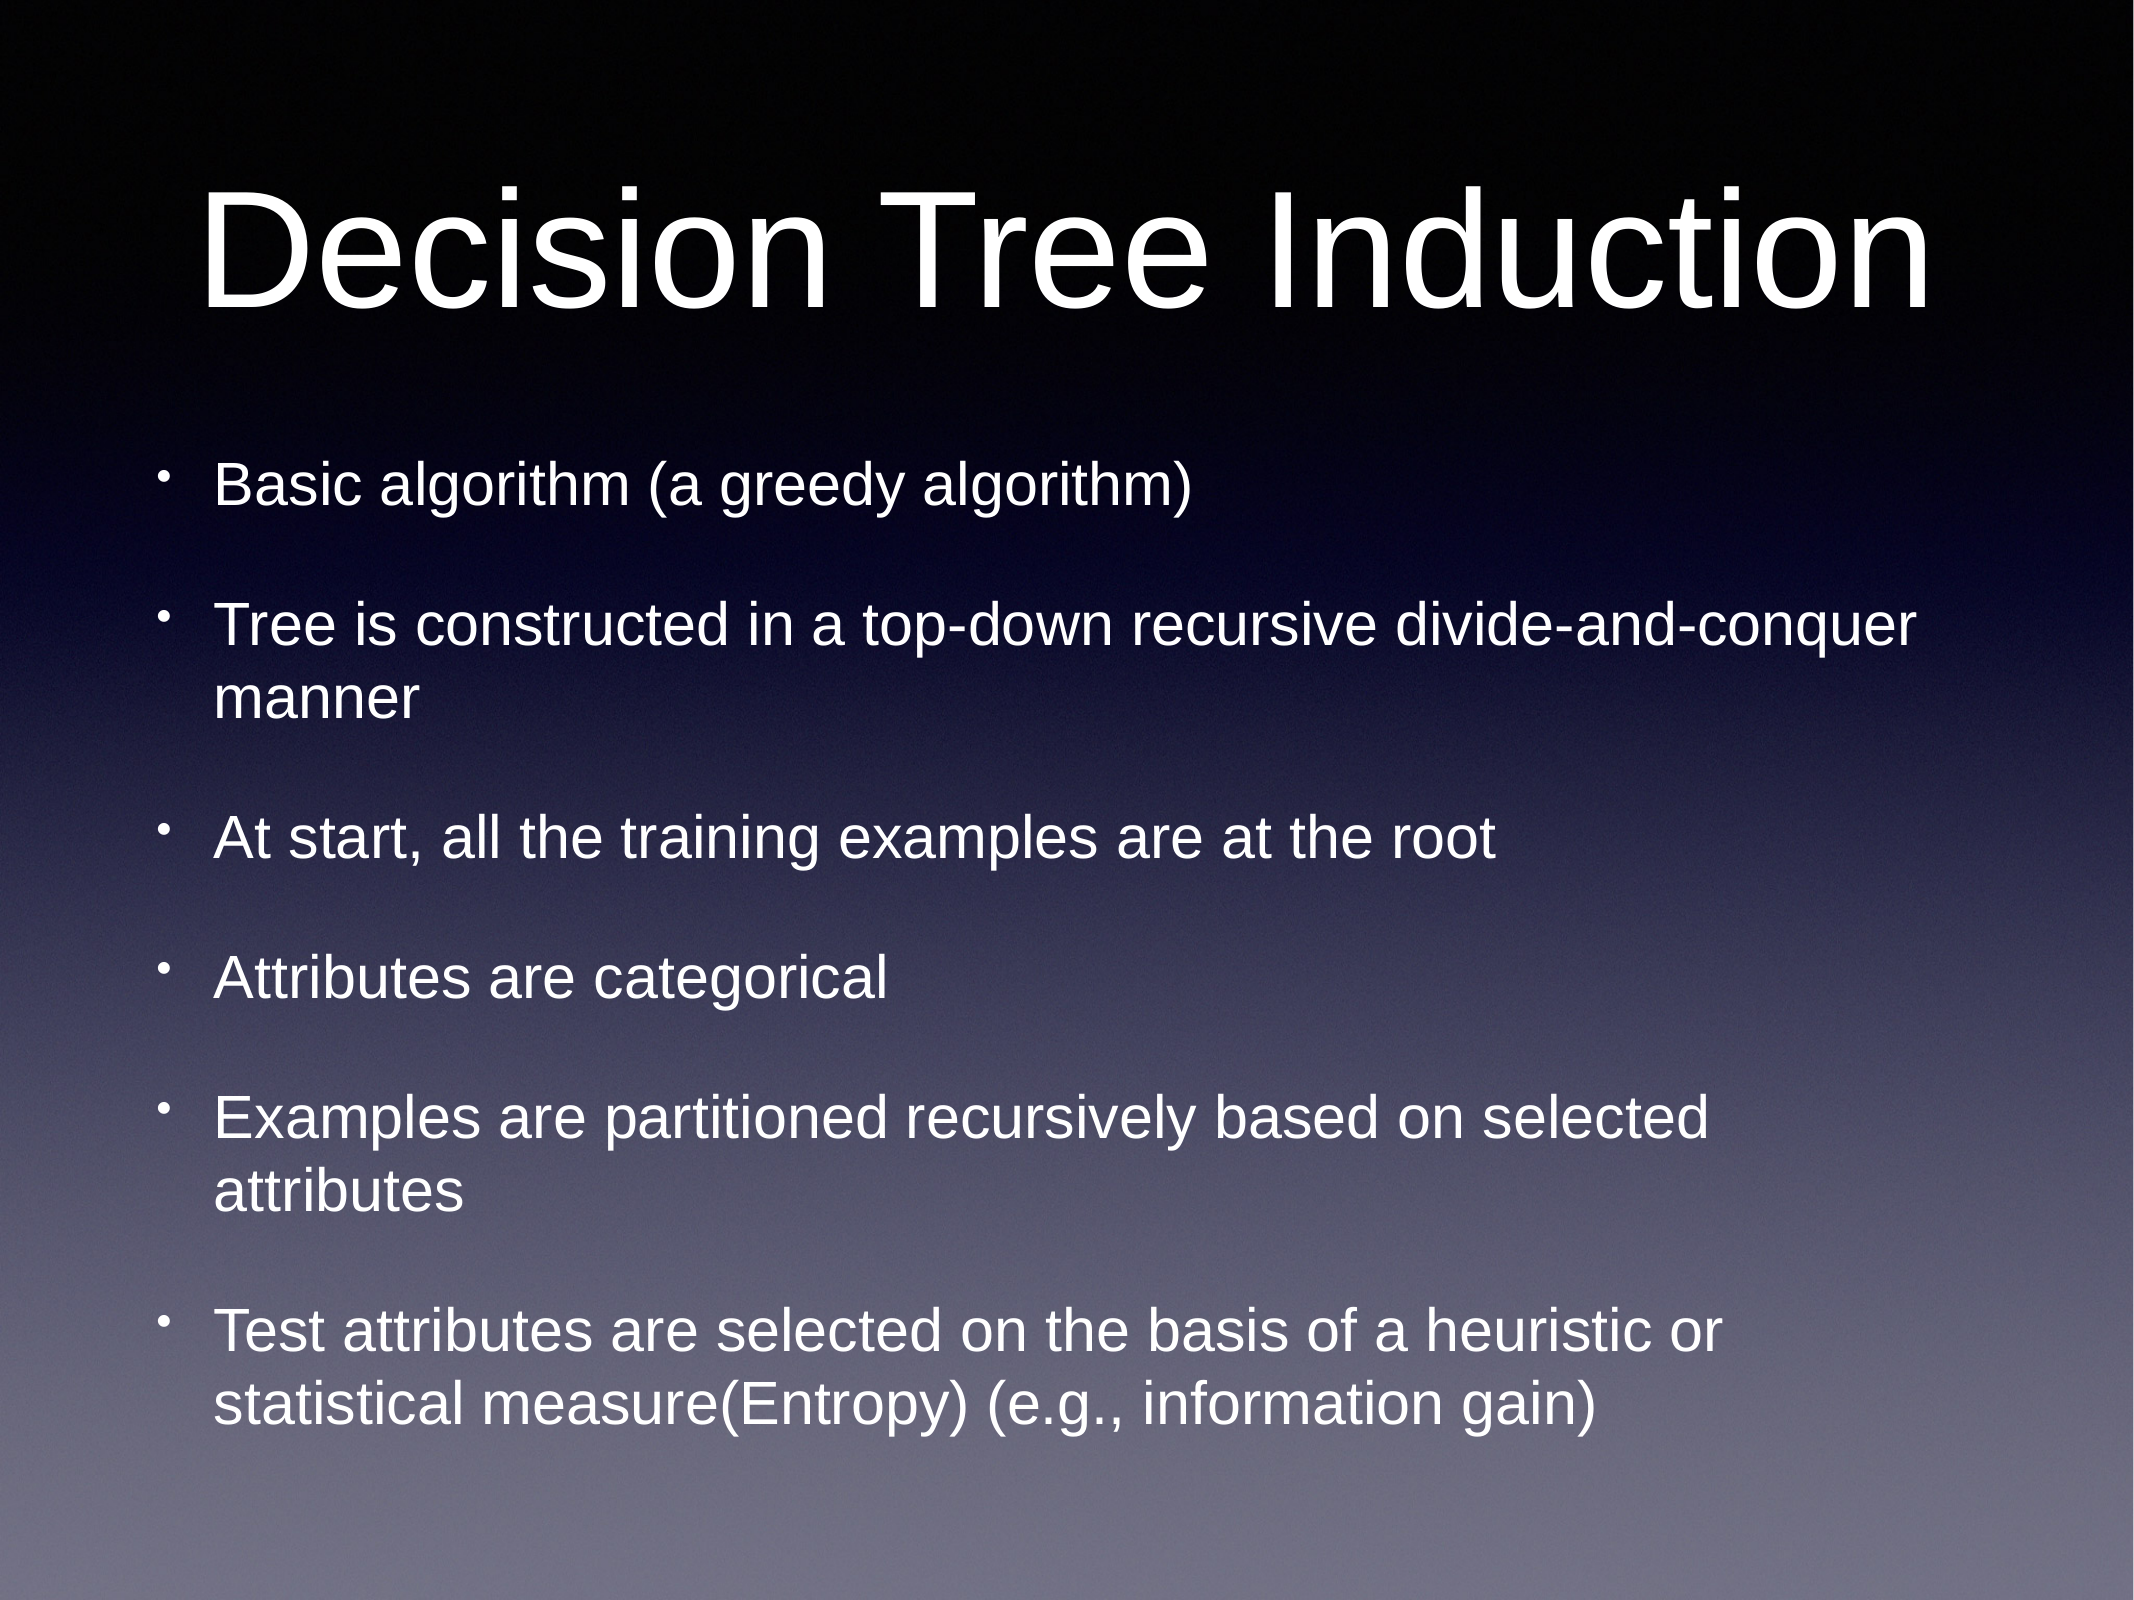

# Decision Tree Induction
Basic algorithm (a greedy algorithm)
Tree is constructed in a top-down recursive divide-and-conquer manner
At start, all the training examples are at the root
Attributes are categorical
Examples are partitioned recursively based on selected attributes
Test attributes are selected on the basis of a heuristic or statistical measure(Entropy) (e.g., information gain)